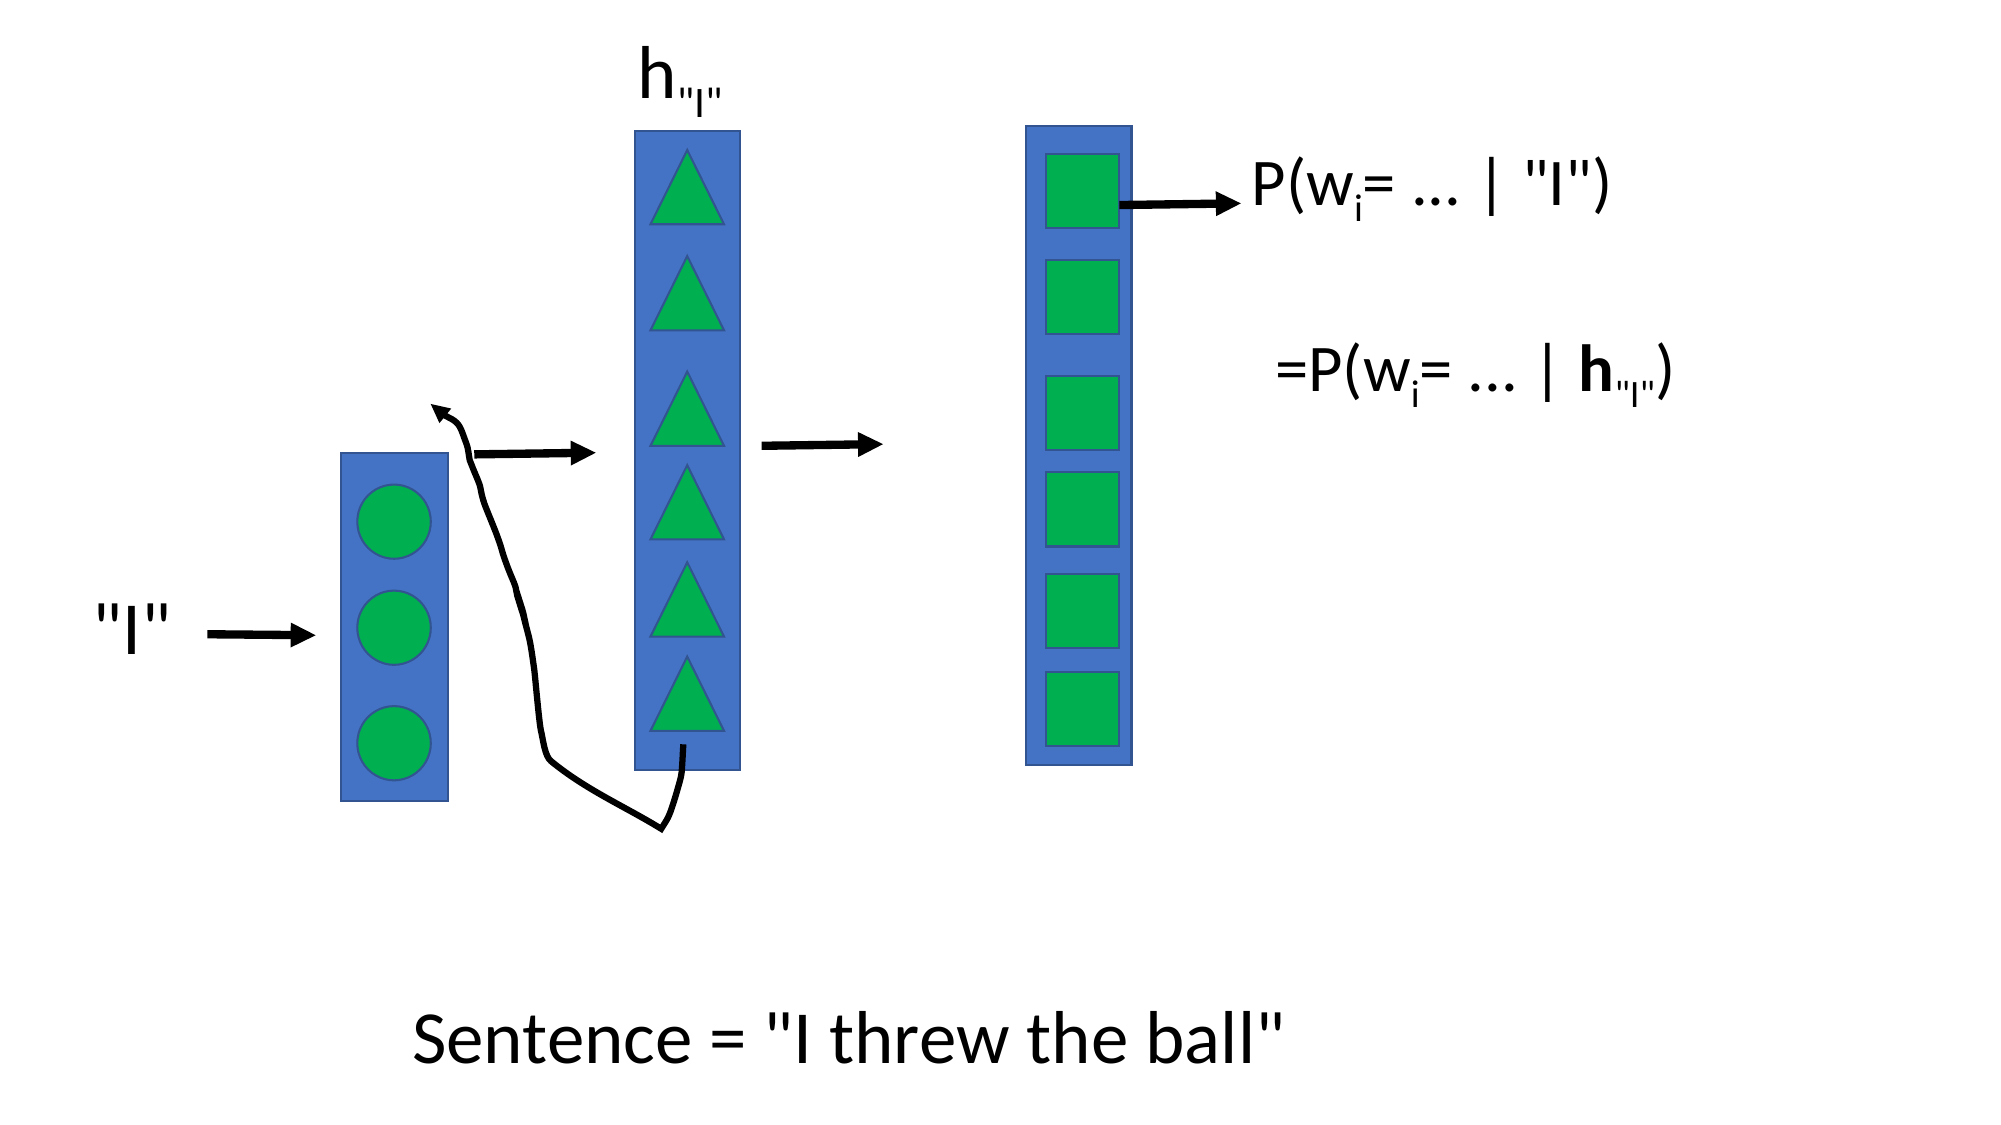

h"I"

P(wi= ... | "I")

=P(wi= ... | h"I")

"I"

Sentence = "I threw the ball"